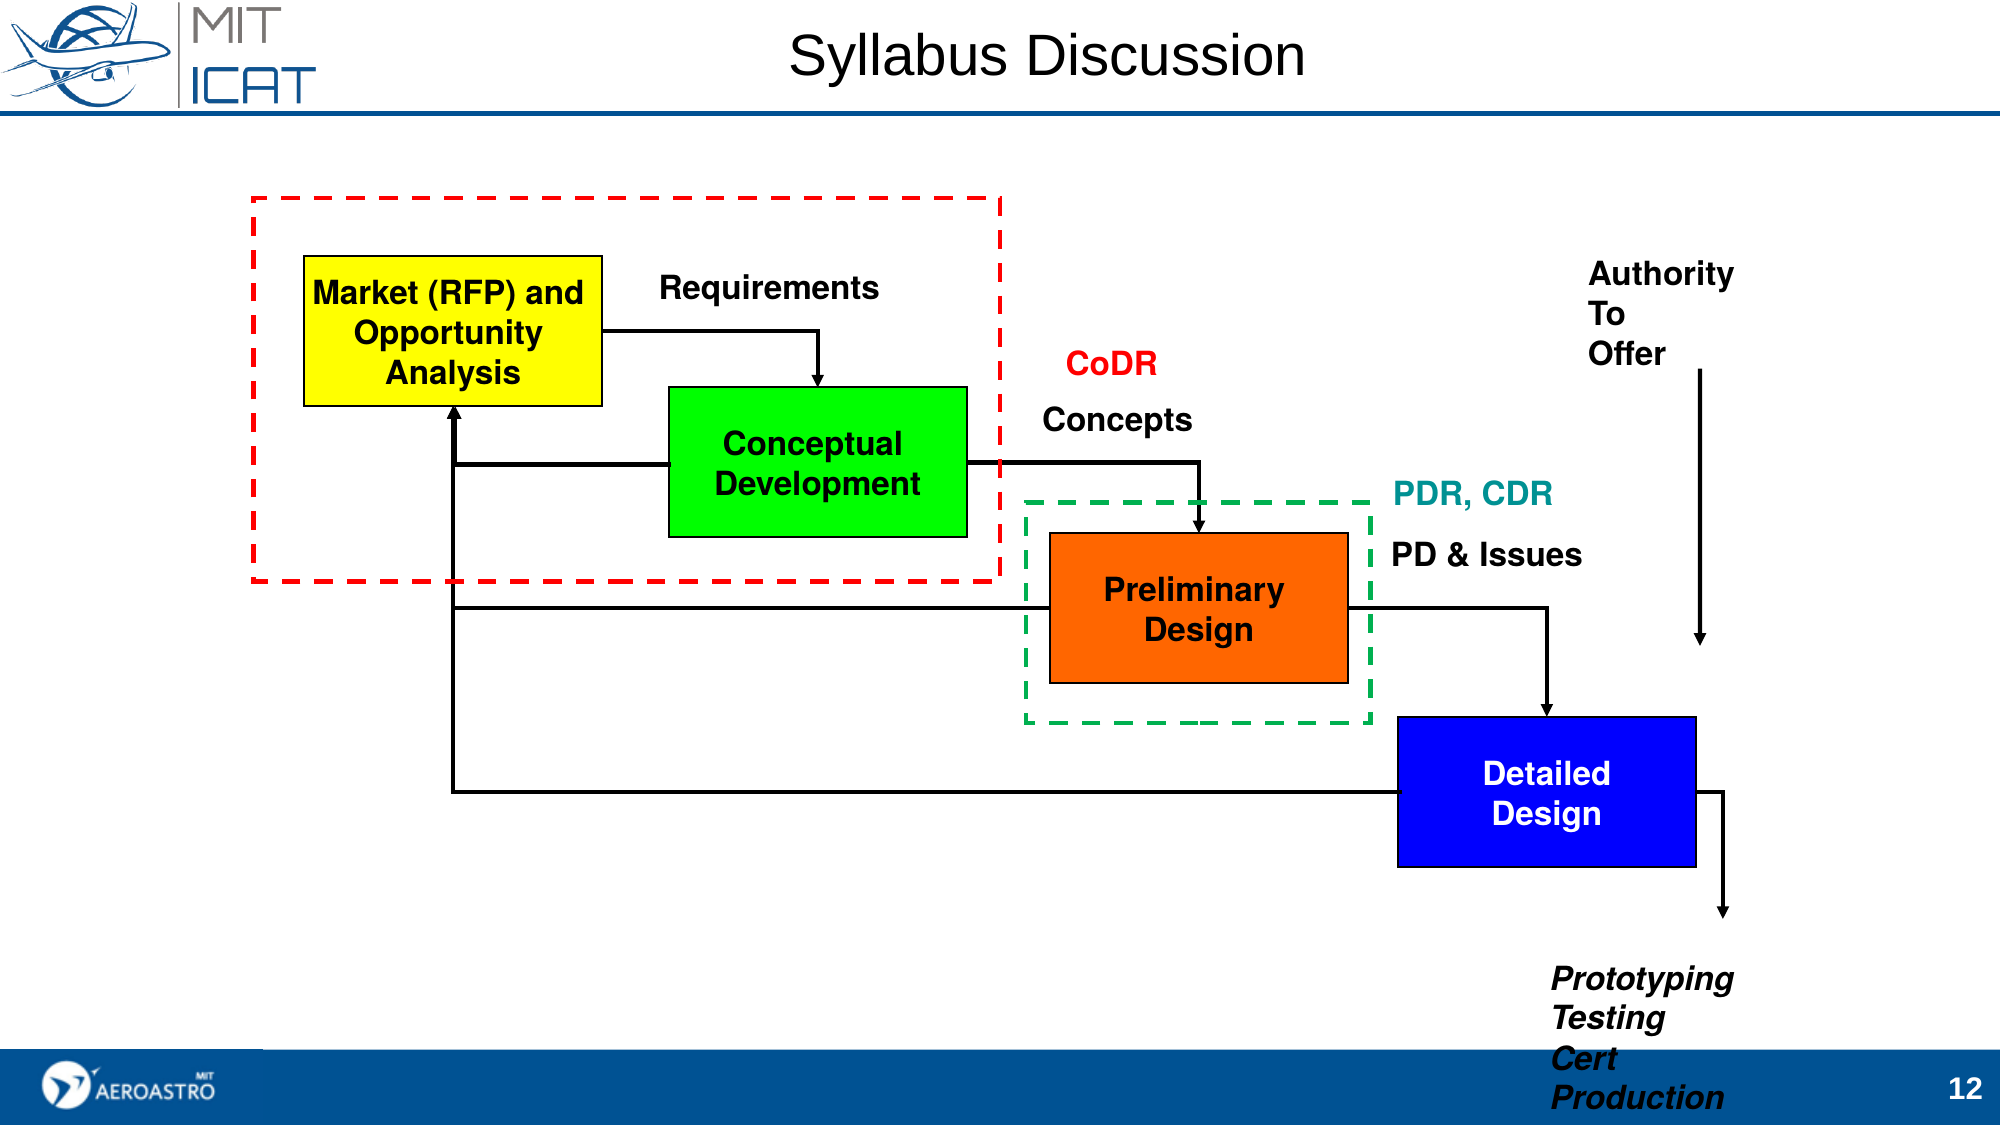

# Syllabus Discussion

Authority
To
Offer

Market (RFP) and
Opportunity
Analysis
Requirements

CoDR

Conceptual
Development
Concepts
PDR, CDR

PD & Issues
Preliminary
Design
Detailed
Design
Prototyping
Testing
Cert
Production
12